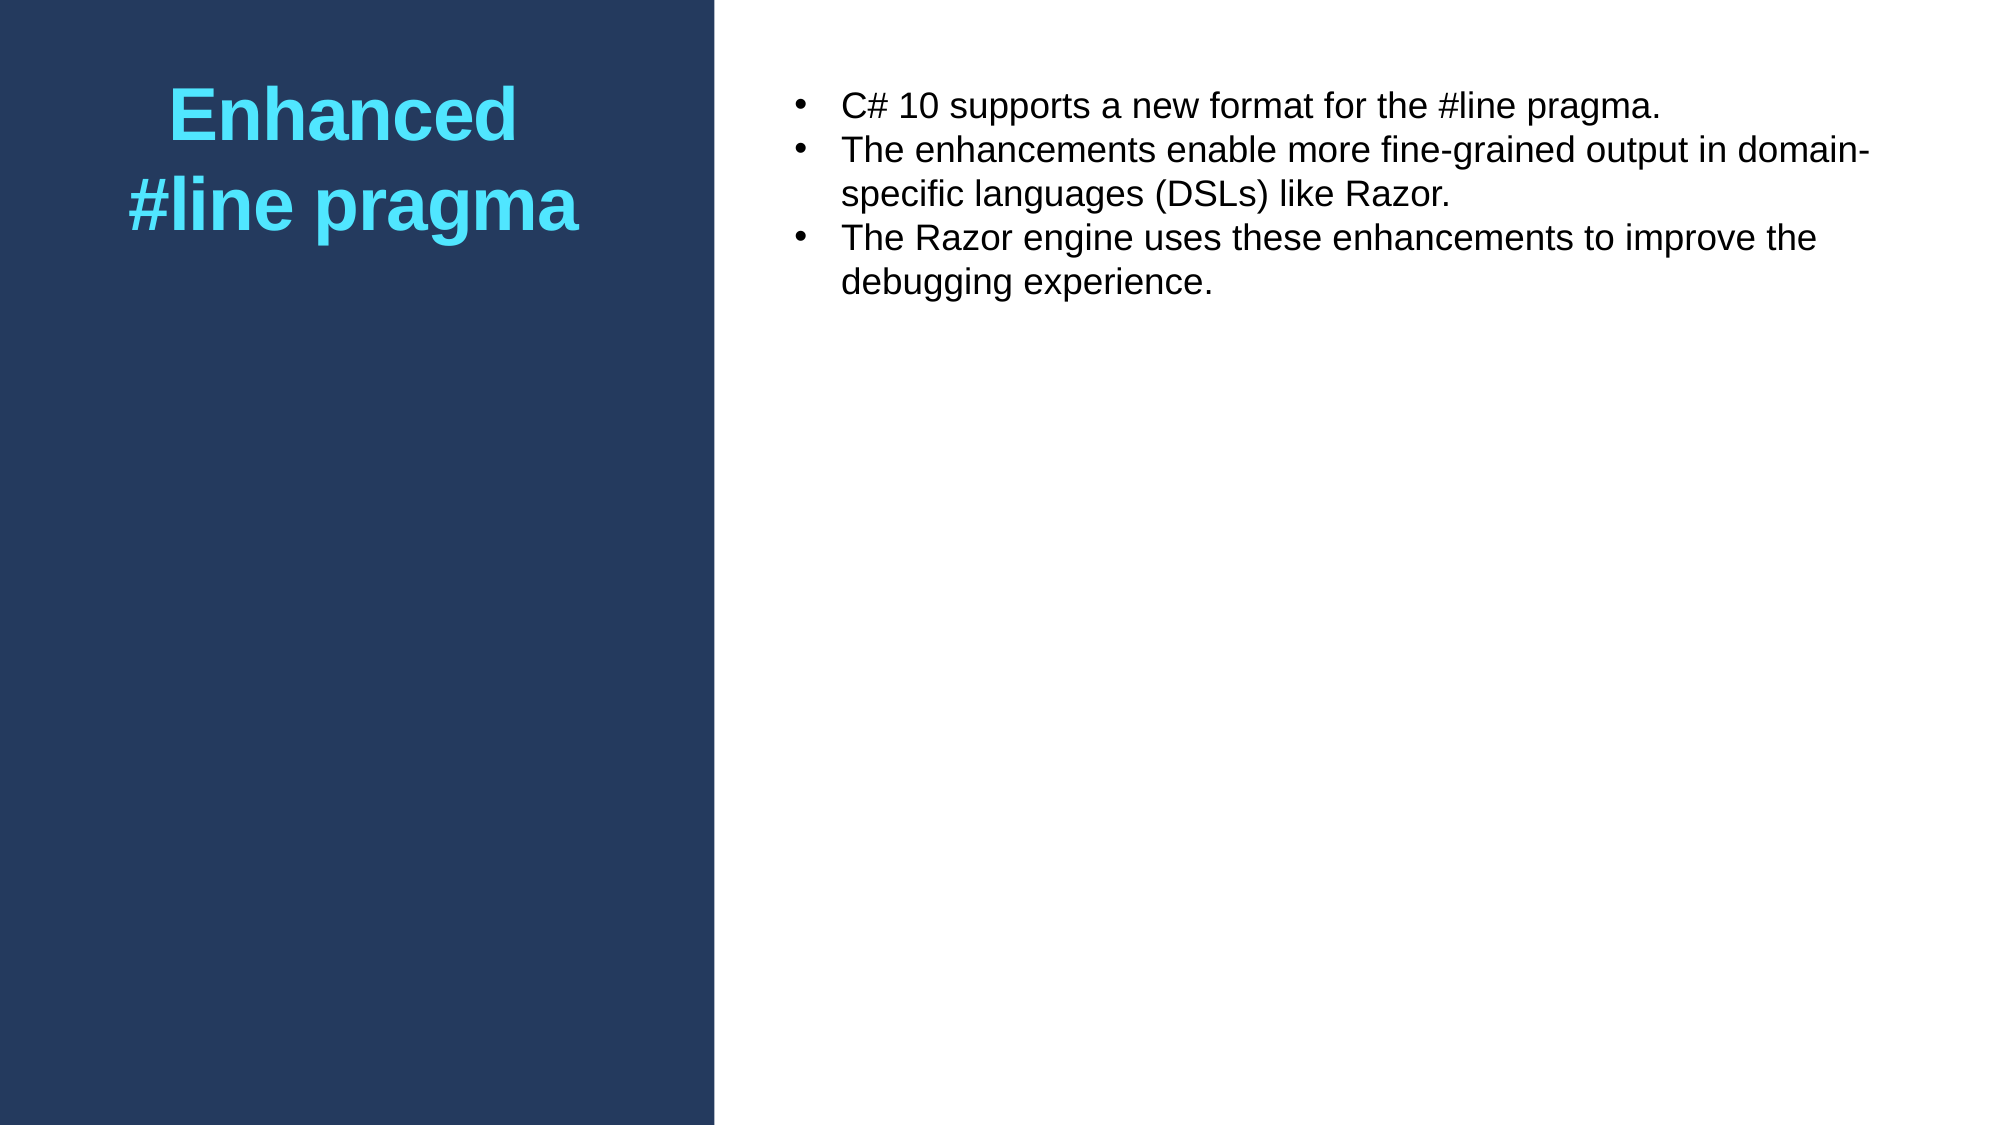

# Enhanced  #line pragma
C# 10 supports a new format for the #line pragma.
The enhancements enable more fine-grained output in domain-specific languages (DSLs) like Razor.
The Razor engine uses these enhancements to improve the debugging experience.